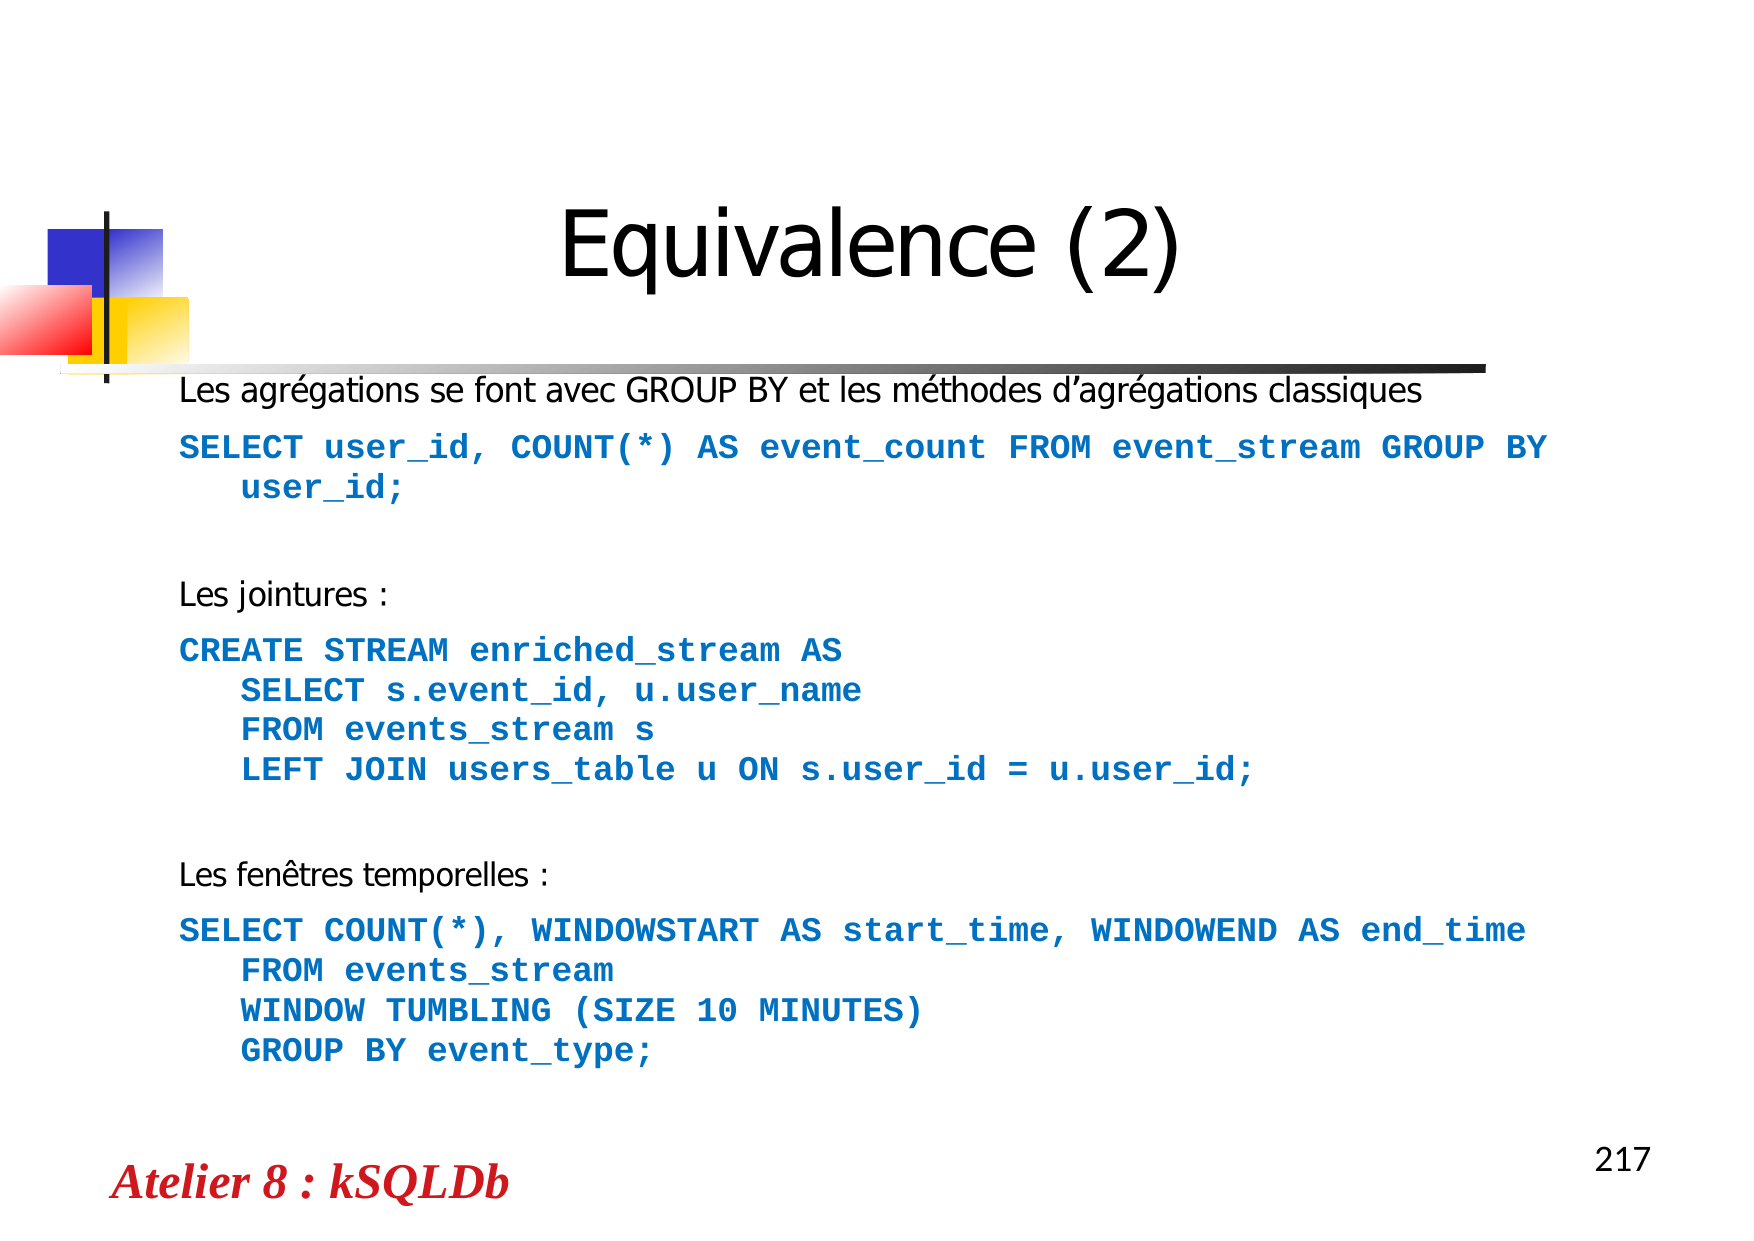

Equivalence (2)
Les agrégations se font avec GROUP BY et les méthodes d’agrégations classiques
SELECT user_id, COUNT(*) AS event_count FROM event_stream GROUP BY user_id;

Les jointures :
CREATE STREAM enriched_stream AS
SELECT s.event_id, u.user_name
FROM events_stream s
LEFT JOIN users_table u ON s.user_id = u.user_id;

Les fenêtres temporelles :
SELECT COUNT(*), WINDOWSTART AS start_time, WINDOWEND AS end_time
FROM events_stream
WINDOW TUMBLING (SIZE 10 MINUTES)
GROUP BY event_type;

Atelier 8 : kSQLDb